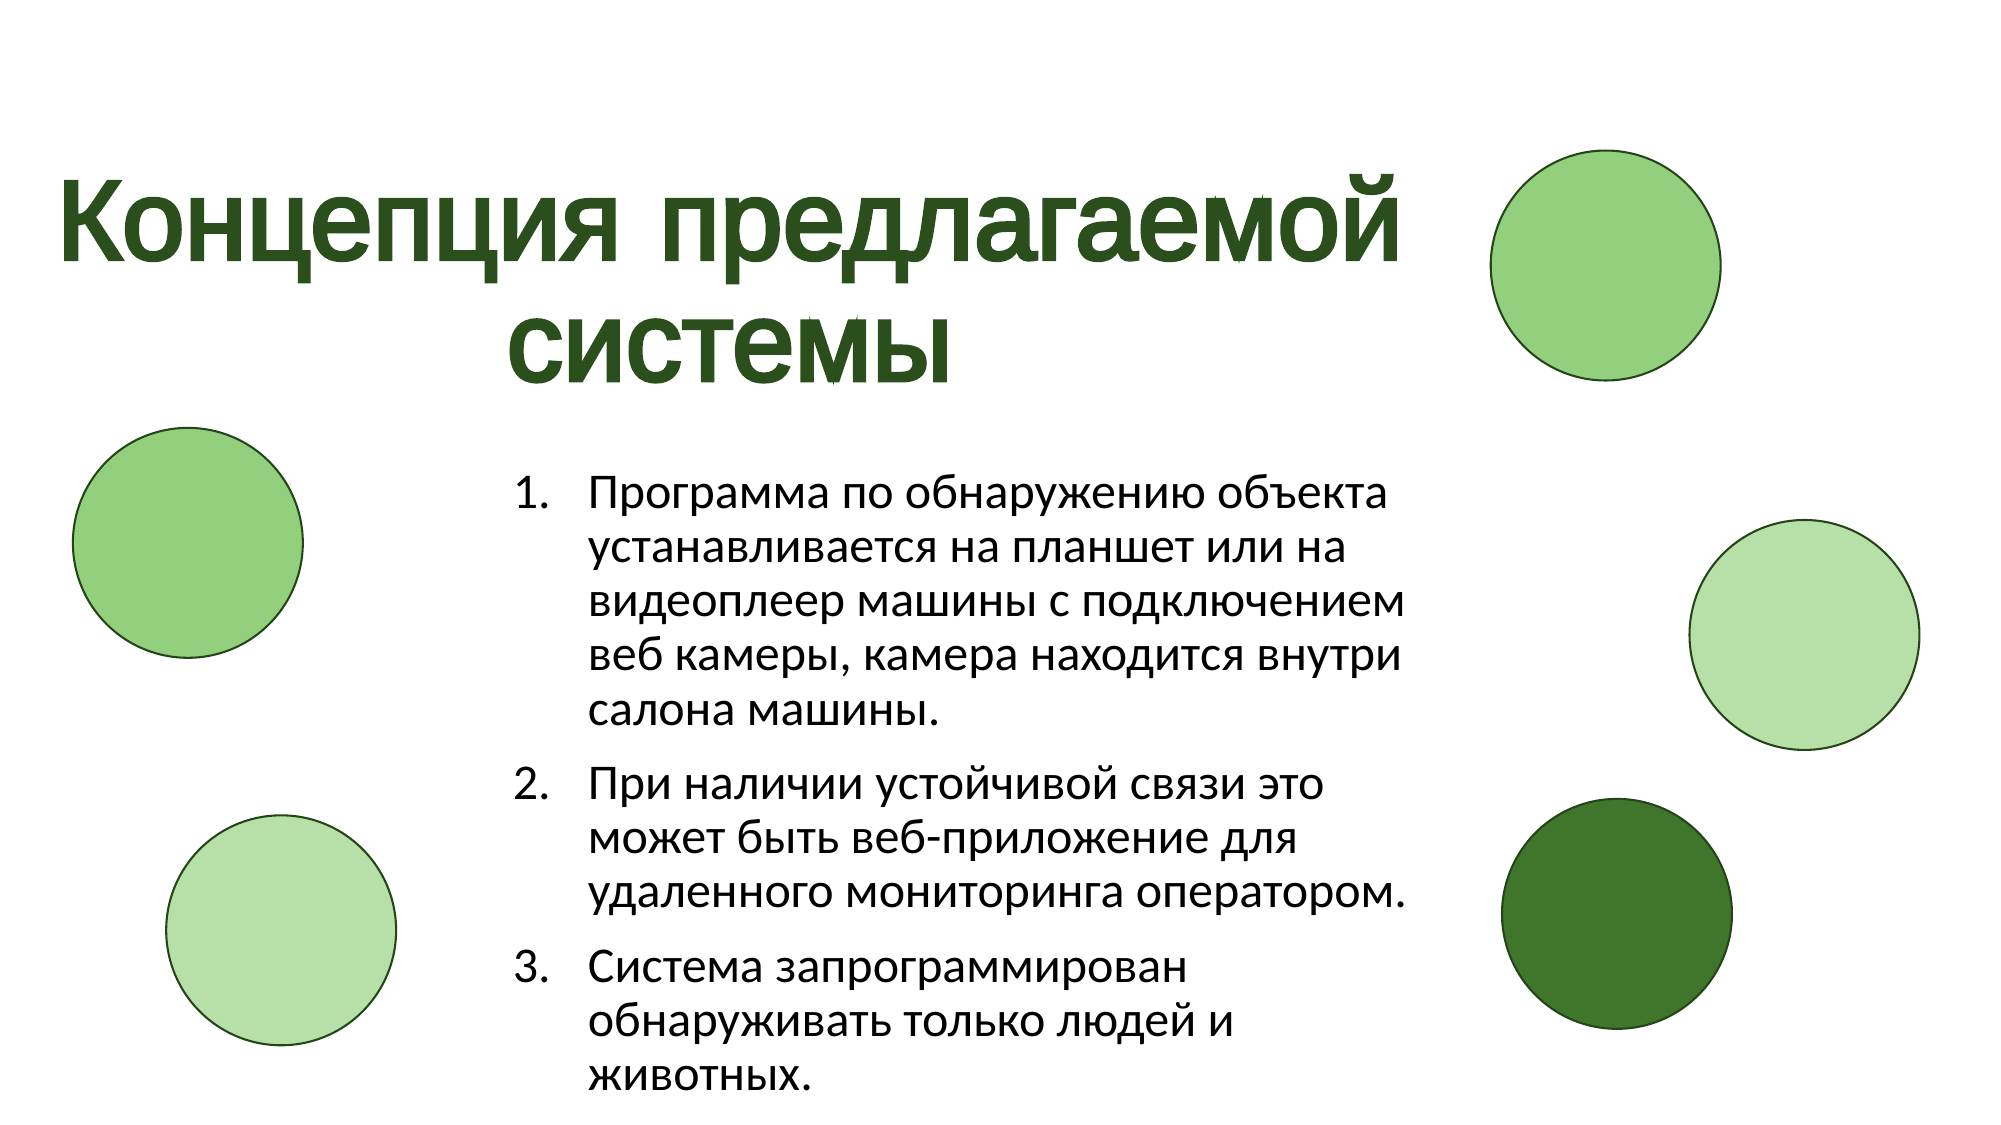

# Концепция предлагаемой системы

Программа по обнаружению объекта устанавливается на планшет или на видеоплеер машины с подключением веб камеры, камера находится внутри салона машины.
При наличии устойчивой связи это может быть веб-приложение для удаленного мониторинга оператором.
Система запрограммирован обнаруживать только людей и животных.